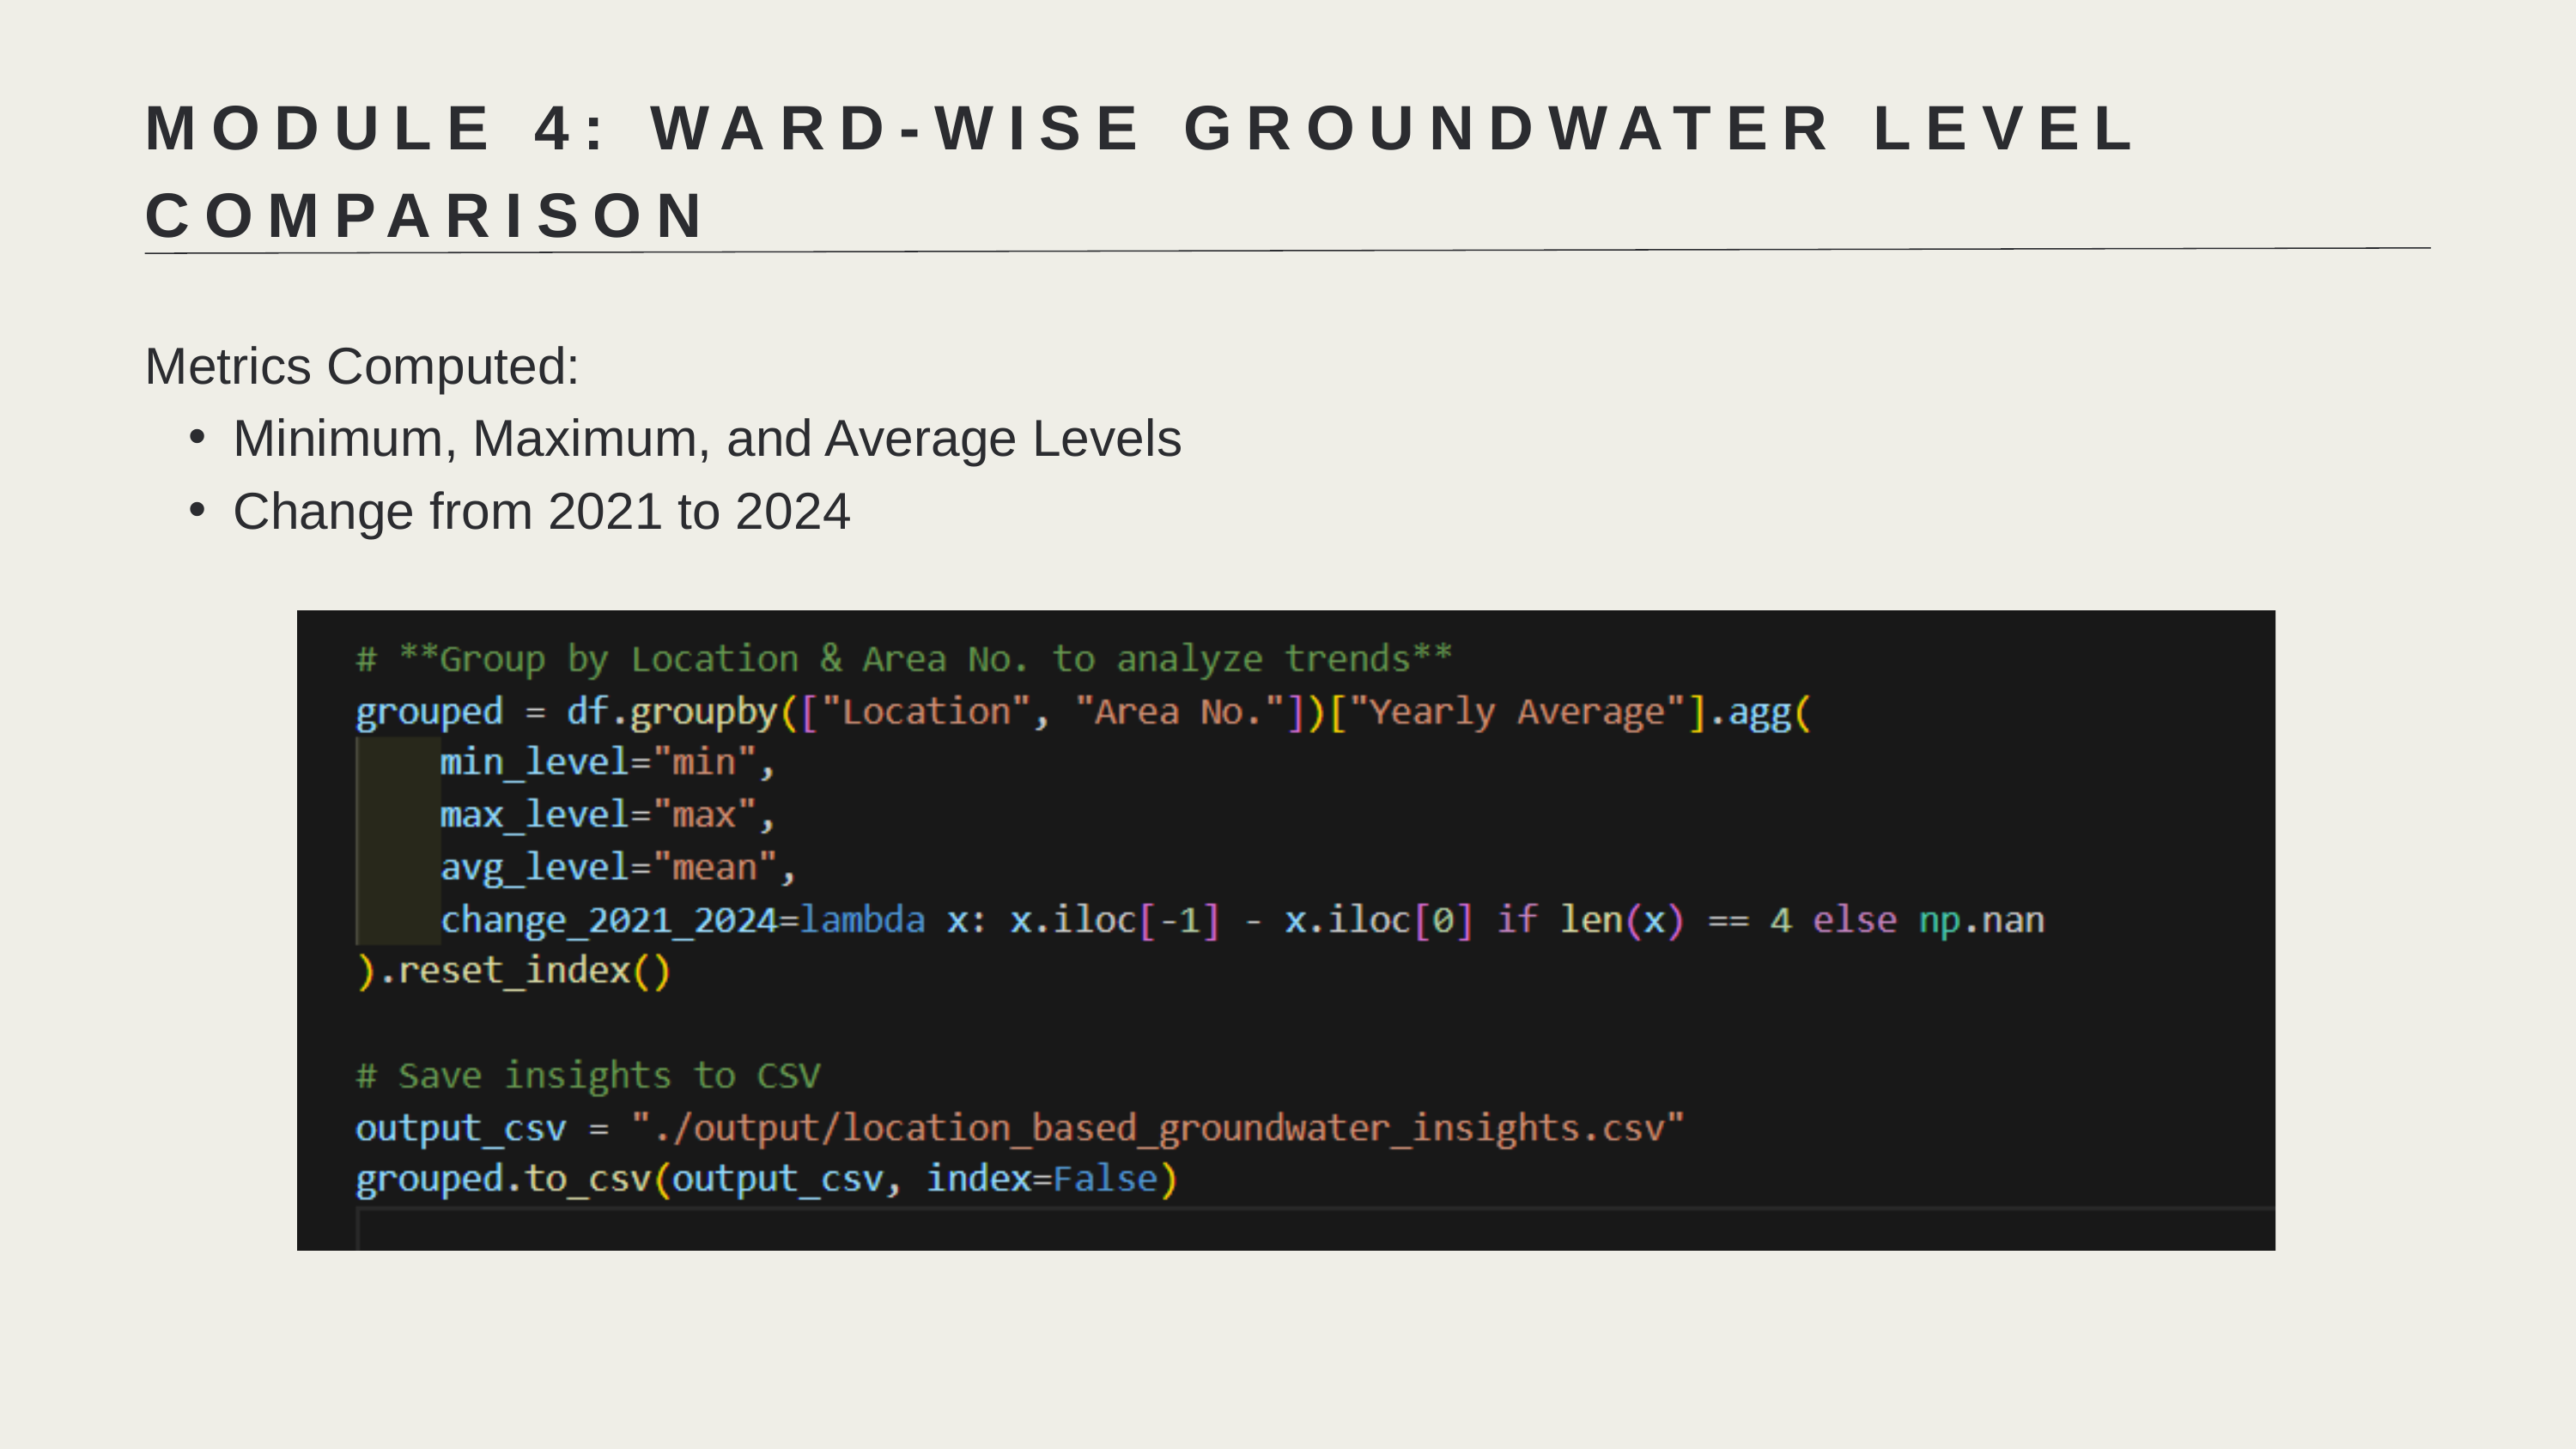

MODULE 4: WARD-WISE GROUNDWATER LEVEL COMPARISON

Metrics Computed:
Minimum, Maximum, and Average Levels
Change from 2021 to 2024